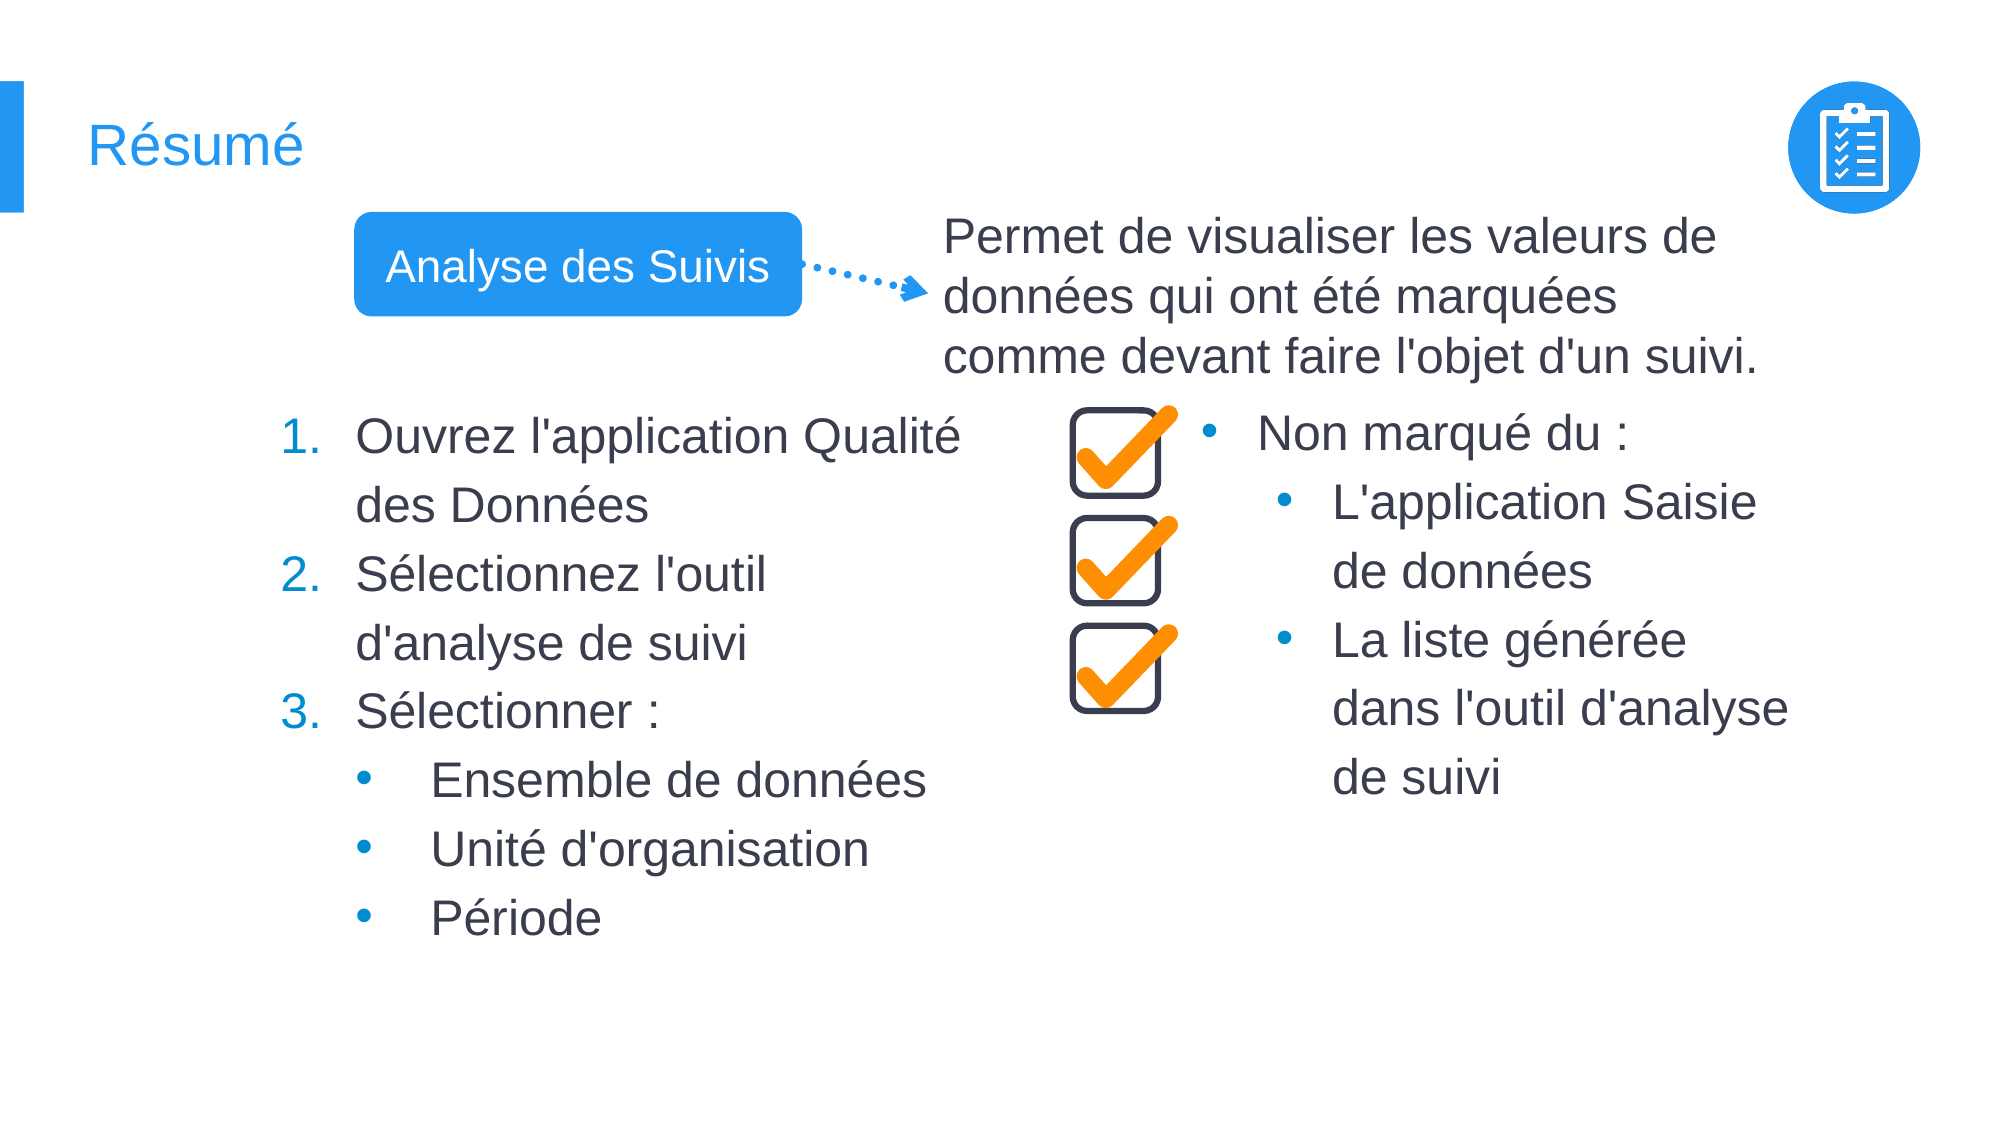

# Résumé
Permet de visualiser les valeurs de données qui ont été marquées comme devant faire l'objet d'un suivi.
Analyse des Suivis
Non marqué du :
L'application Saisie de données
La liste générée dans l'outil d'analyse de suivi
Ouvrez l'application Qualité des Données
Sélectionnez l'outil d'analyse de suivi
Sélectionner :
Ensemble de données
Unité d'organisation
Période